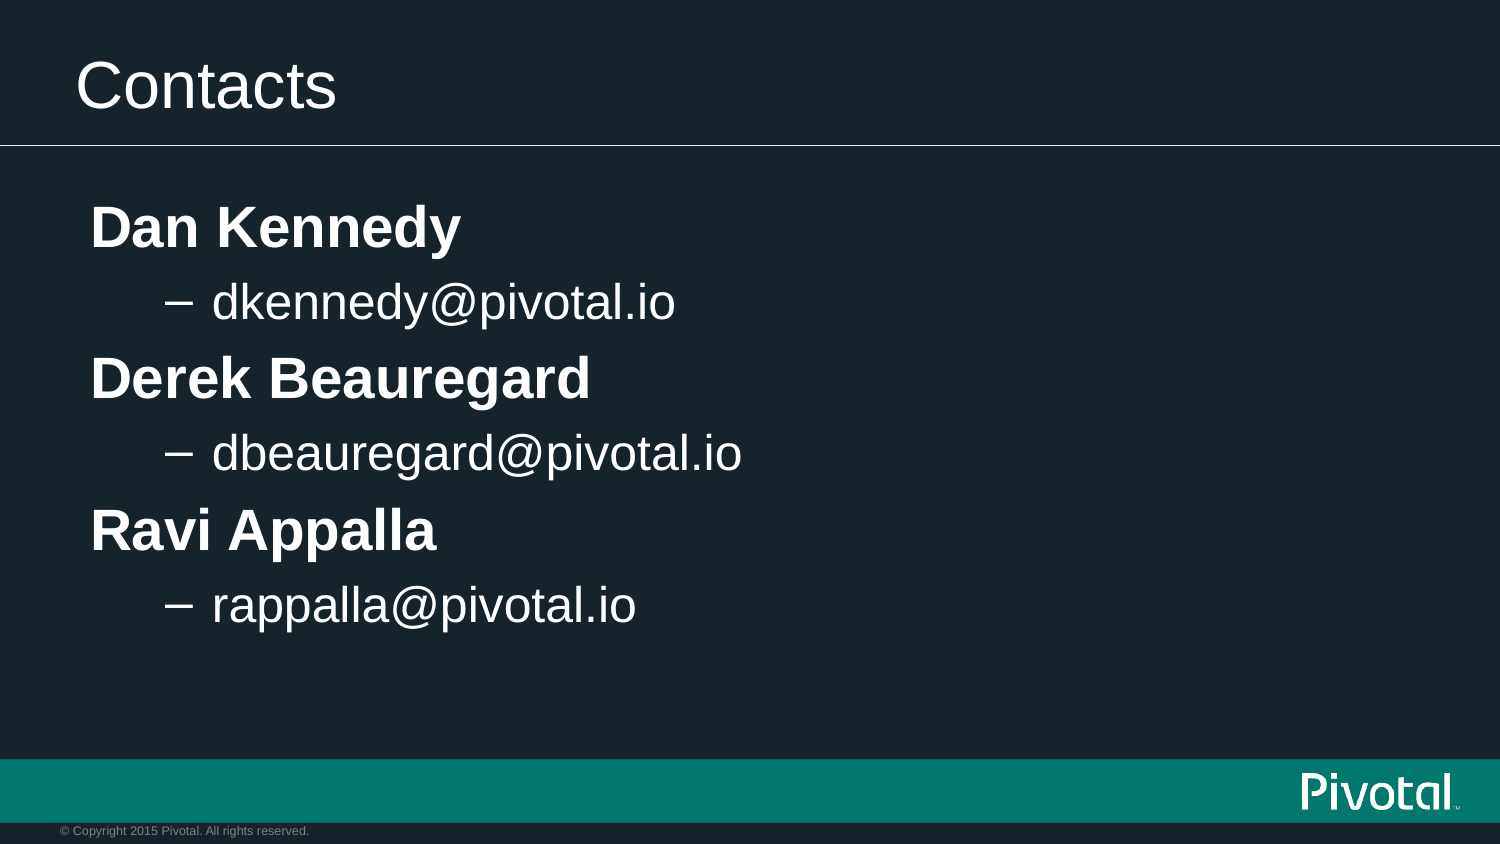

# Contacts
Dan Kennedy
dkennedy@pivotal.io
Derek Beauregard
dbeauregard@pivotal.io
Ravi Appalla
rappalla@pivotal.io